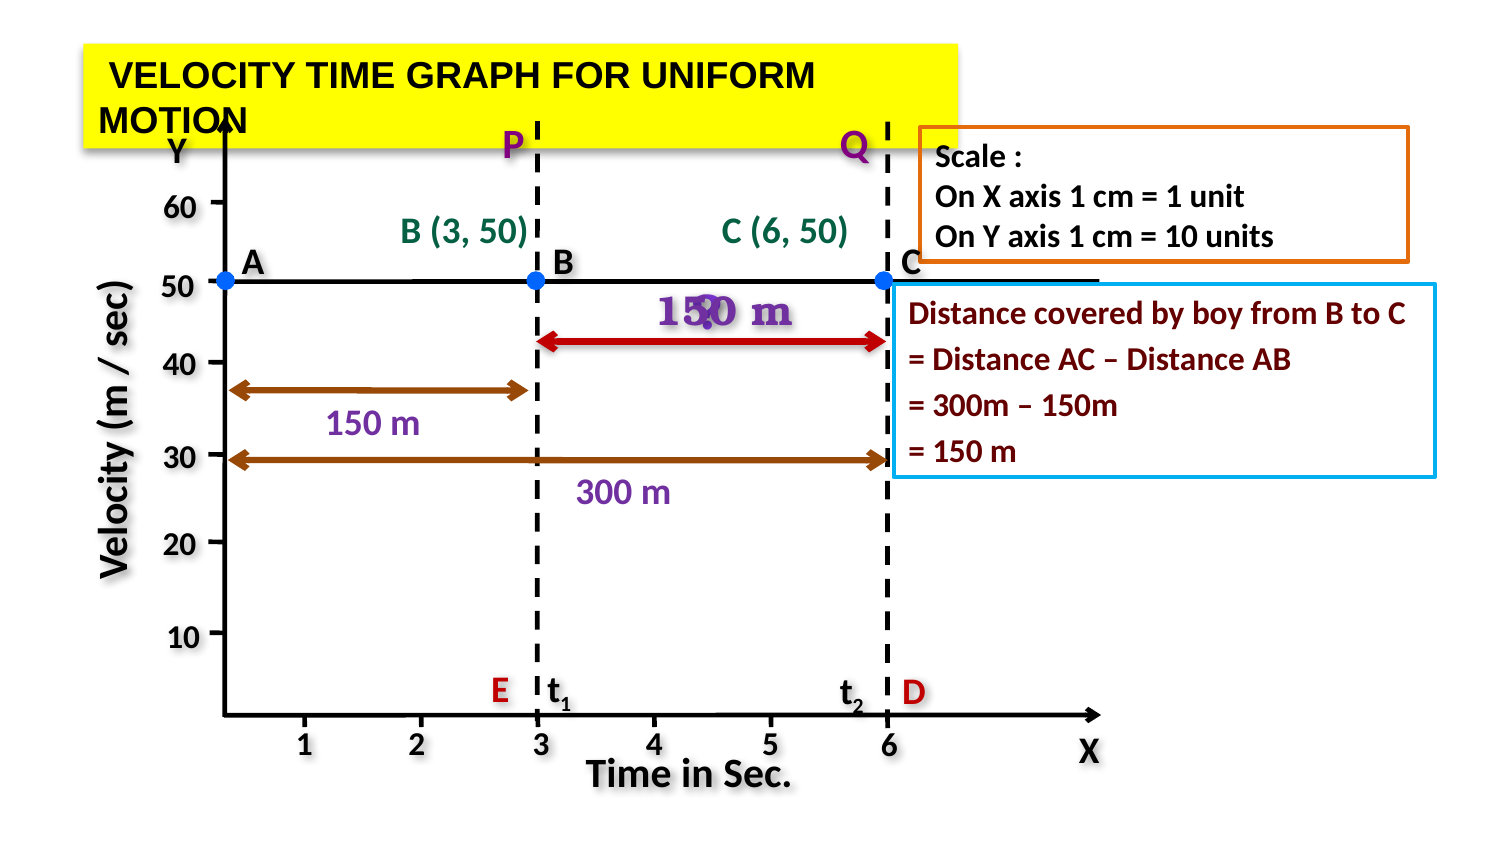

VELOCITY TIME GRAPH FOR UNIFORM MOTION
P
Q
Y
60
50
40
Velocity (m / sec)
30
20
10

1
2
3
4
5
6
X
Time in Sec.
Scale :
On X axis 1 cm = 1 unit
On Y axis 1 cm = 10 units
150 m
300 m
E
t1
t2
D
B (3, 50)
C (6, 50)
A

B

C

?
150 m
Distance covered by boy from B to C
= Distance AC – Distance AB
= 300m – 150m
= 150 m